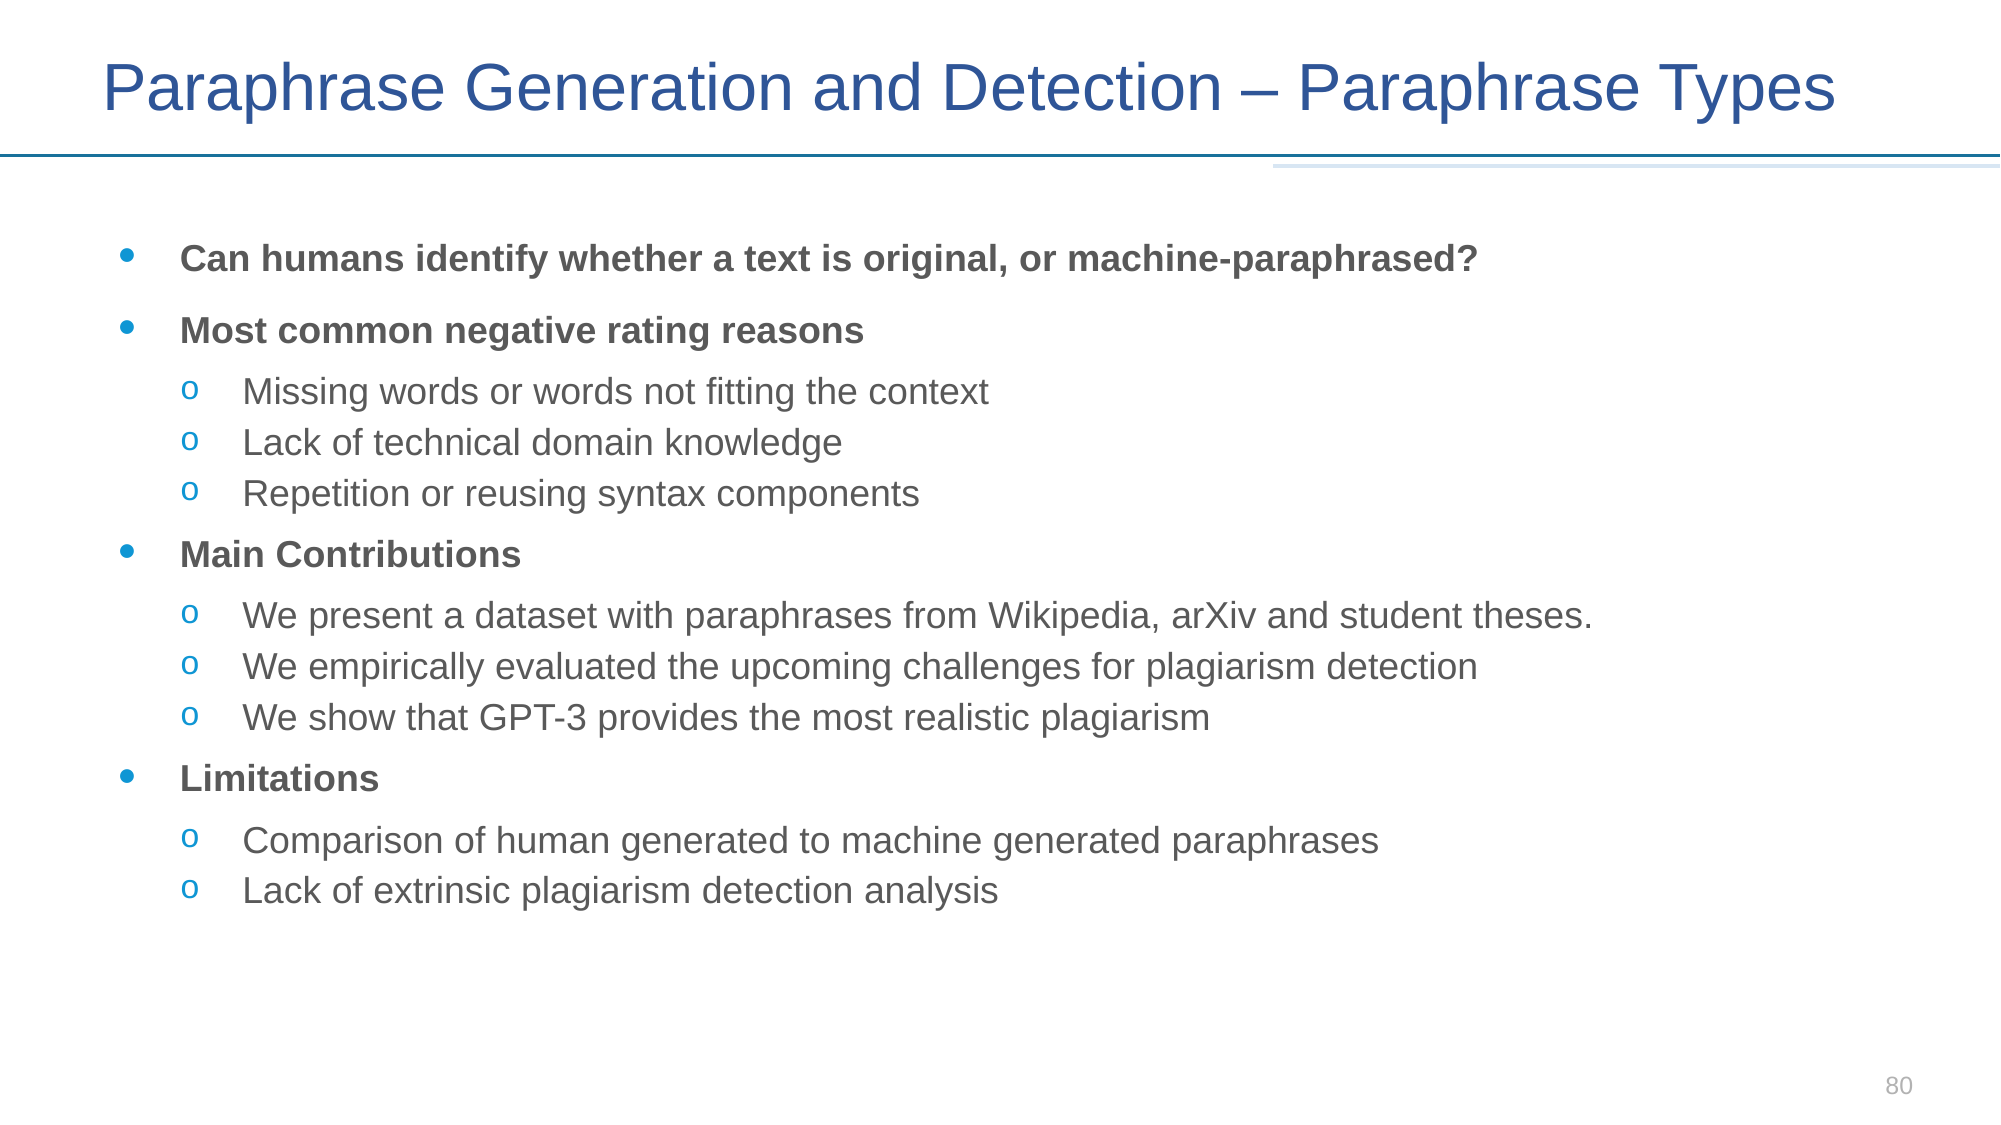

# Paraphrase Generation and Detection – Paraphrase Types
Can humans identify whether a text is original, or machine-paraphrased?
Most common negative rating reasons
Missing words or words not fitting the context
Lack of technical domain knowledge
Repetition or reusing syntax components
Main Contributions
We present a dataset with paraphrases from Wikipedia, arXiv and student theses.
We empirically evaluated the upcoming challenges for plagiarism detection
We show that GPT-3 provides the most realistic plagiarism
Limitations
Comparison of human generated to machine generated paraphrases
Lack of extrinsic plagiarism detection analysis

80